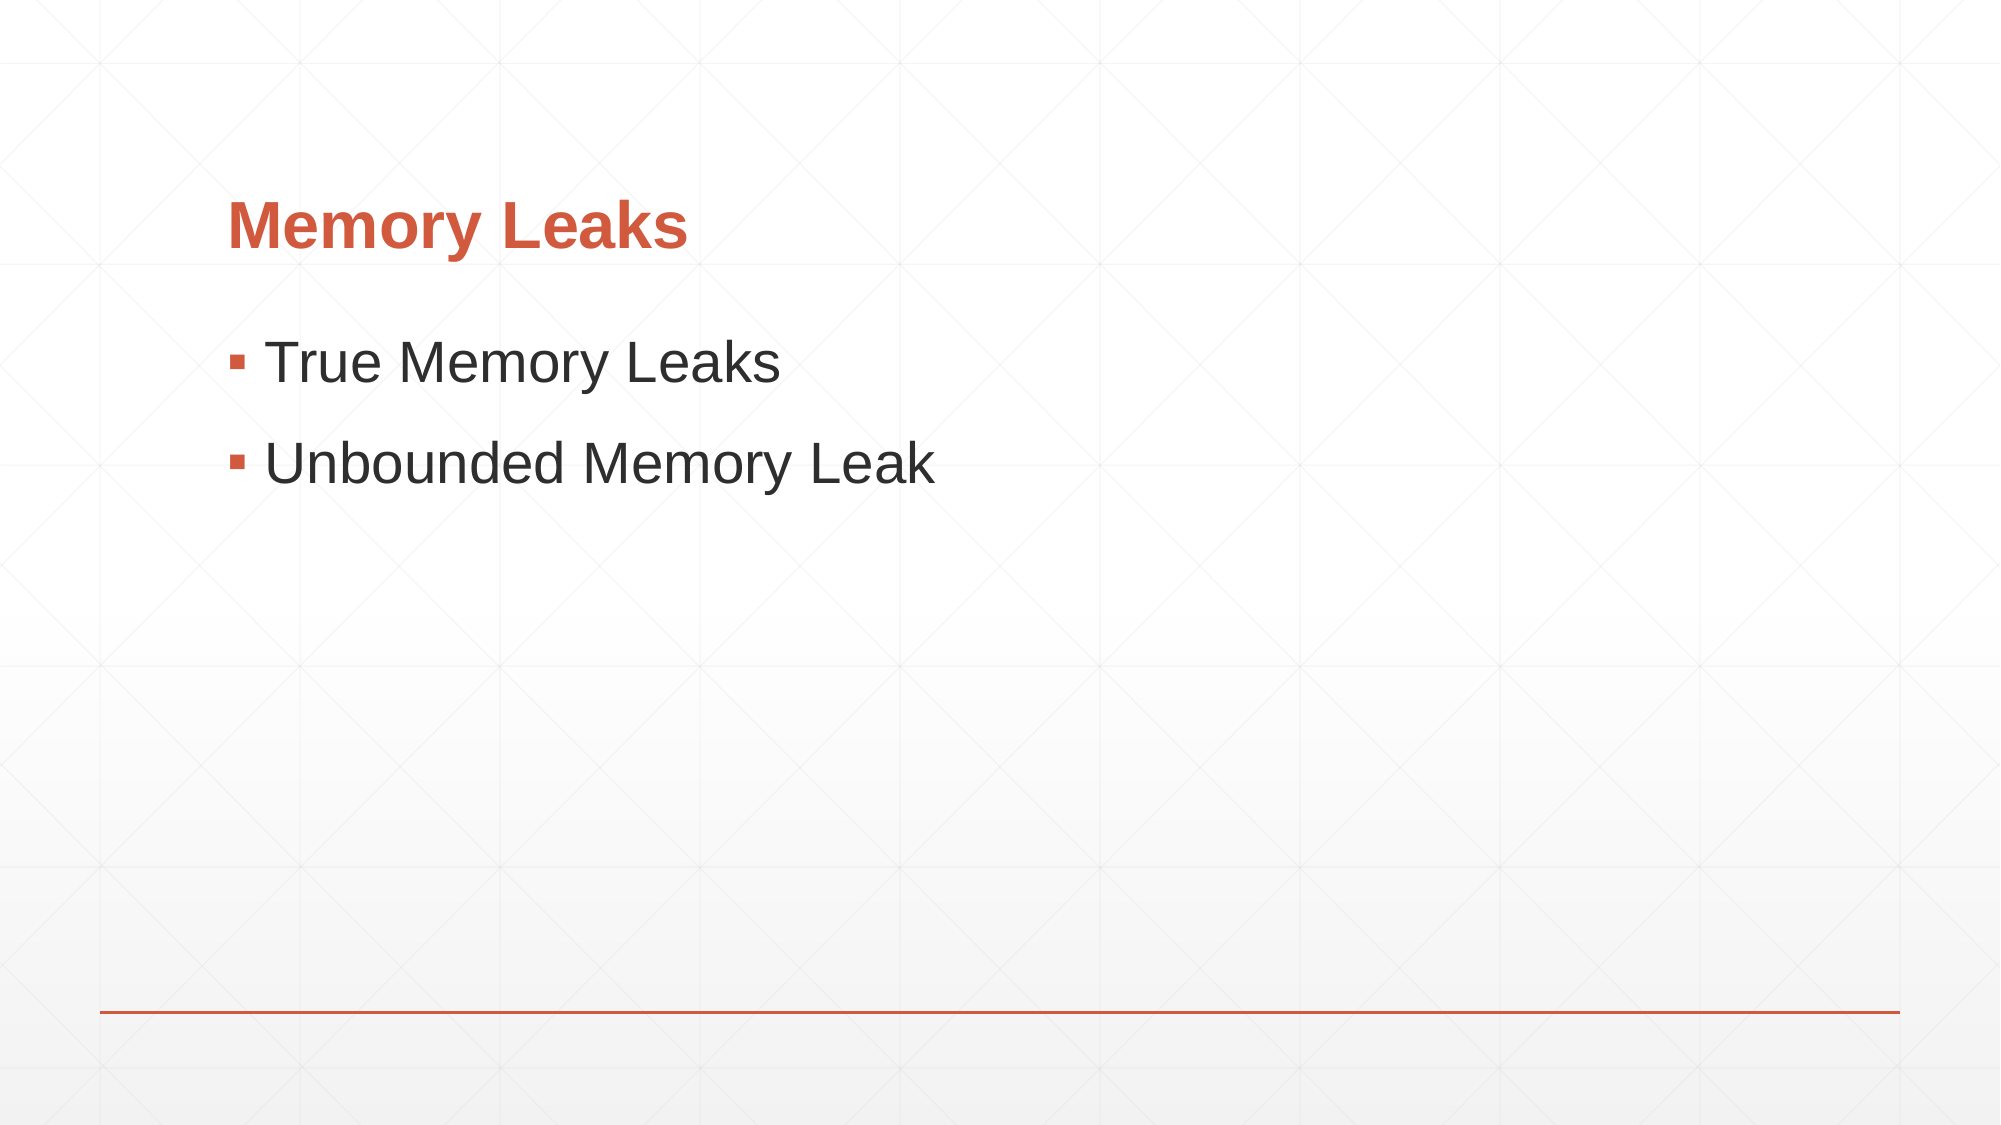

# Memory Leaks
True Memory Leaks
Unbounded Memory Leak